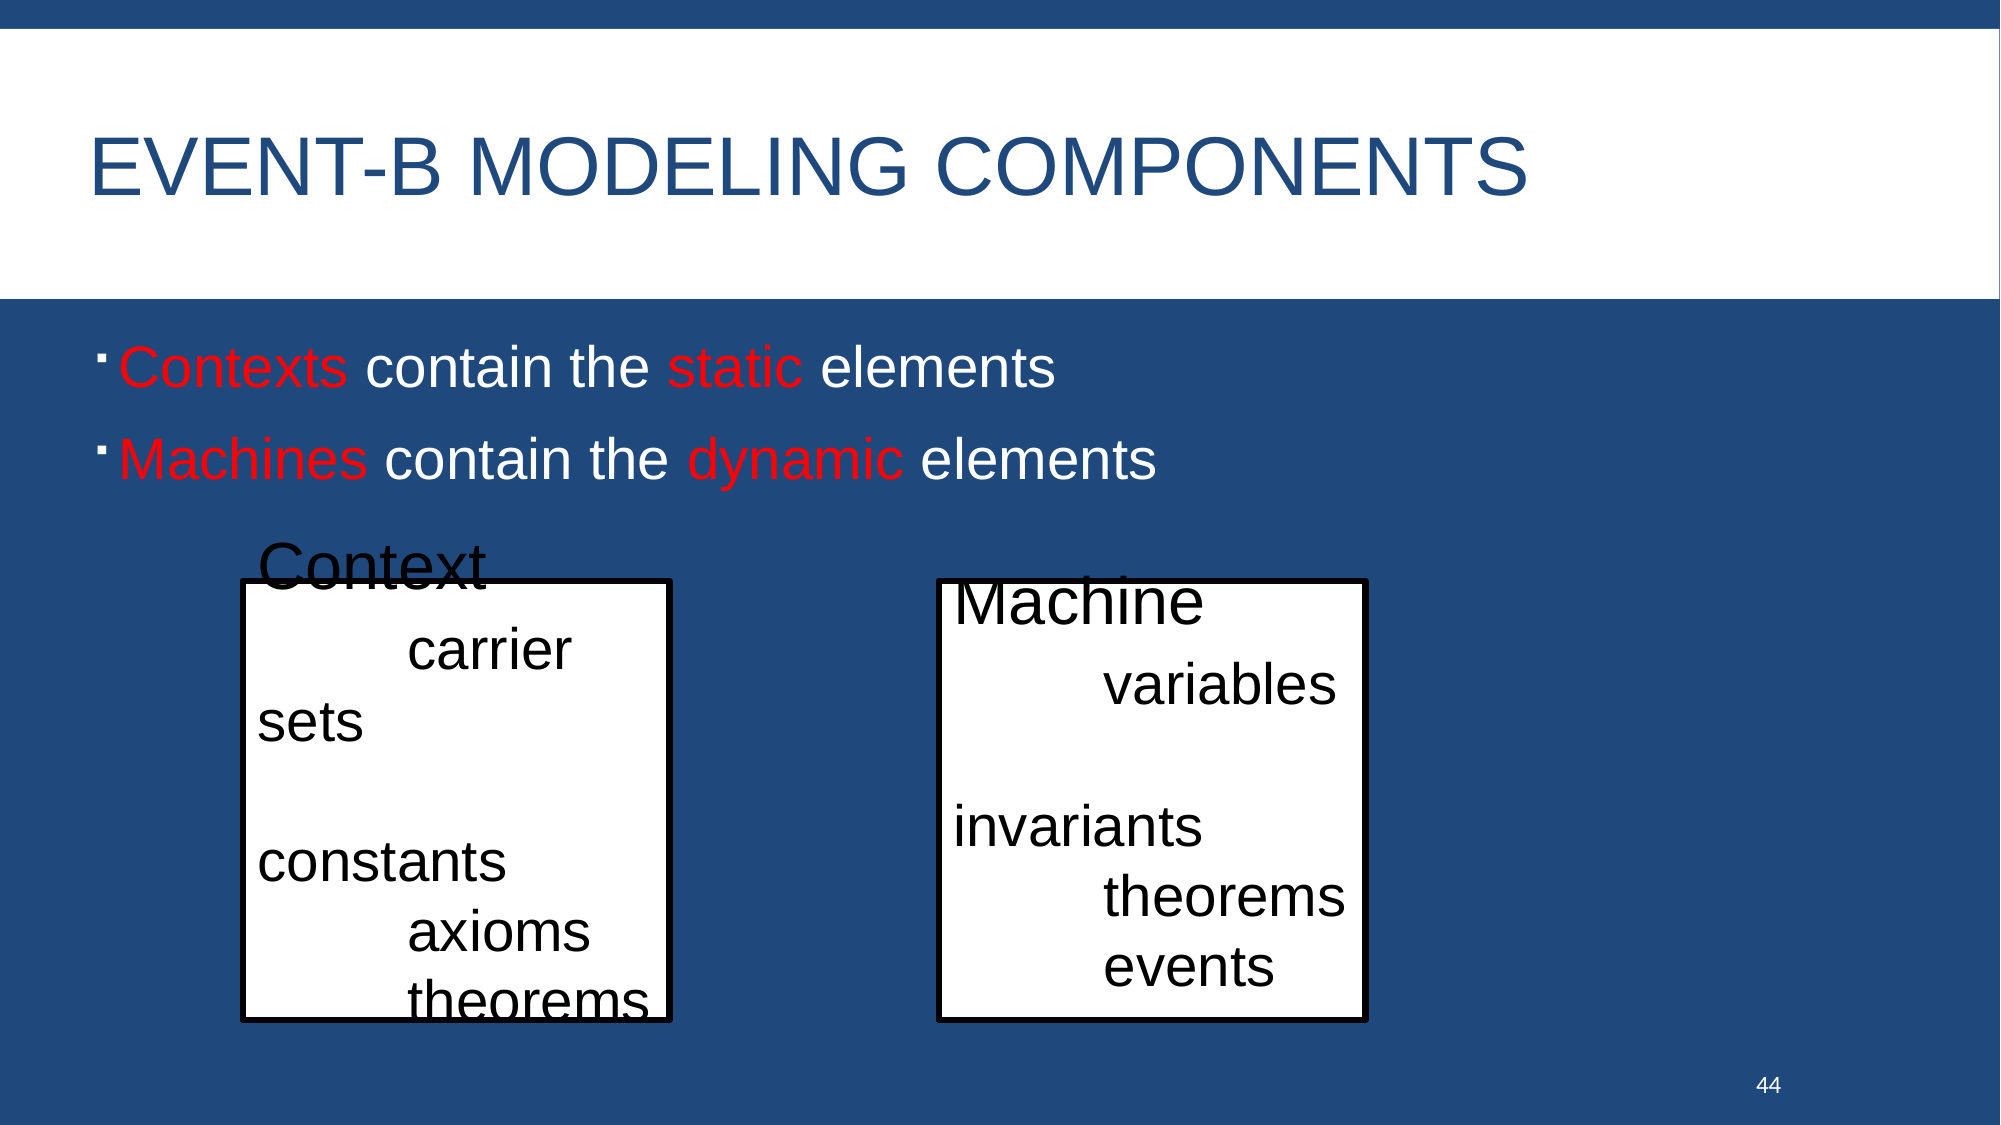

# Event-B modeling components
Contexts contain the static elements
Machines contain the dynamic elements
Context
	carrier sets
	constants
	axioms
	theorems

Machine
	variables
	invariants
	theorems
	events

44